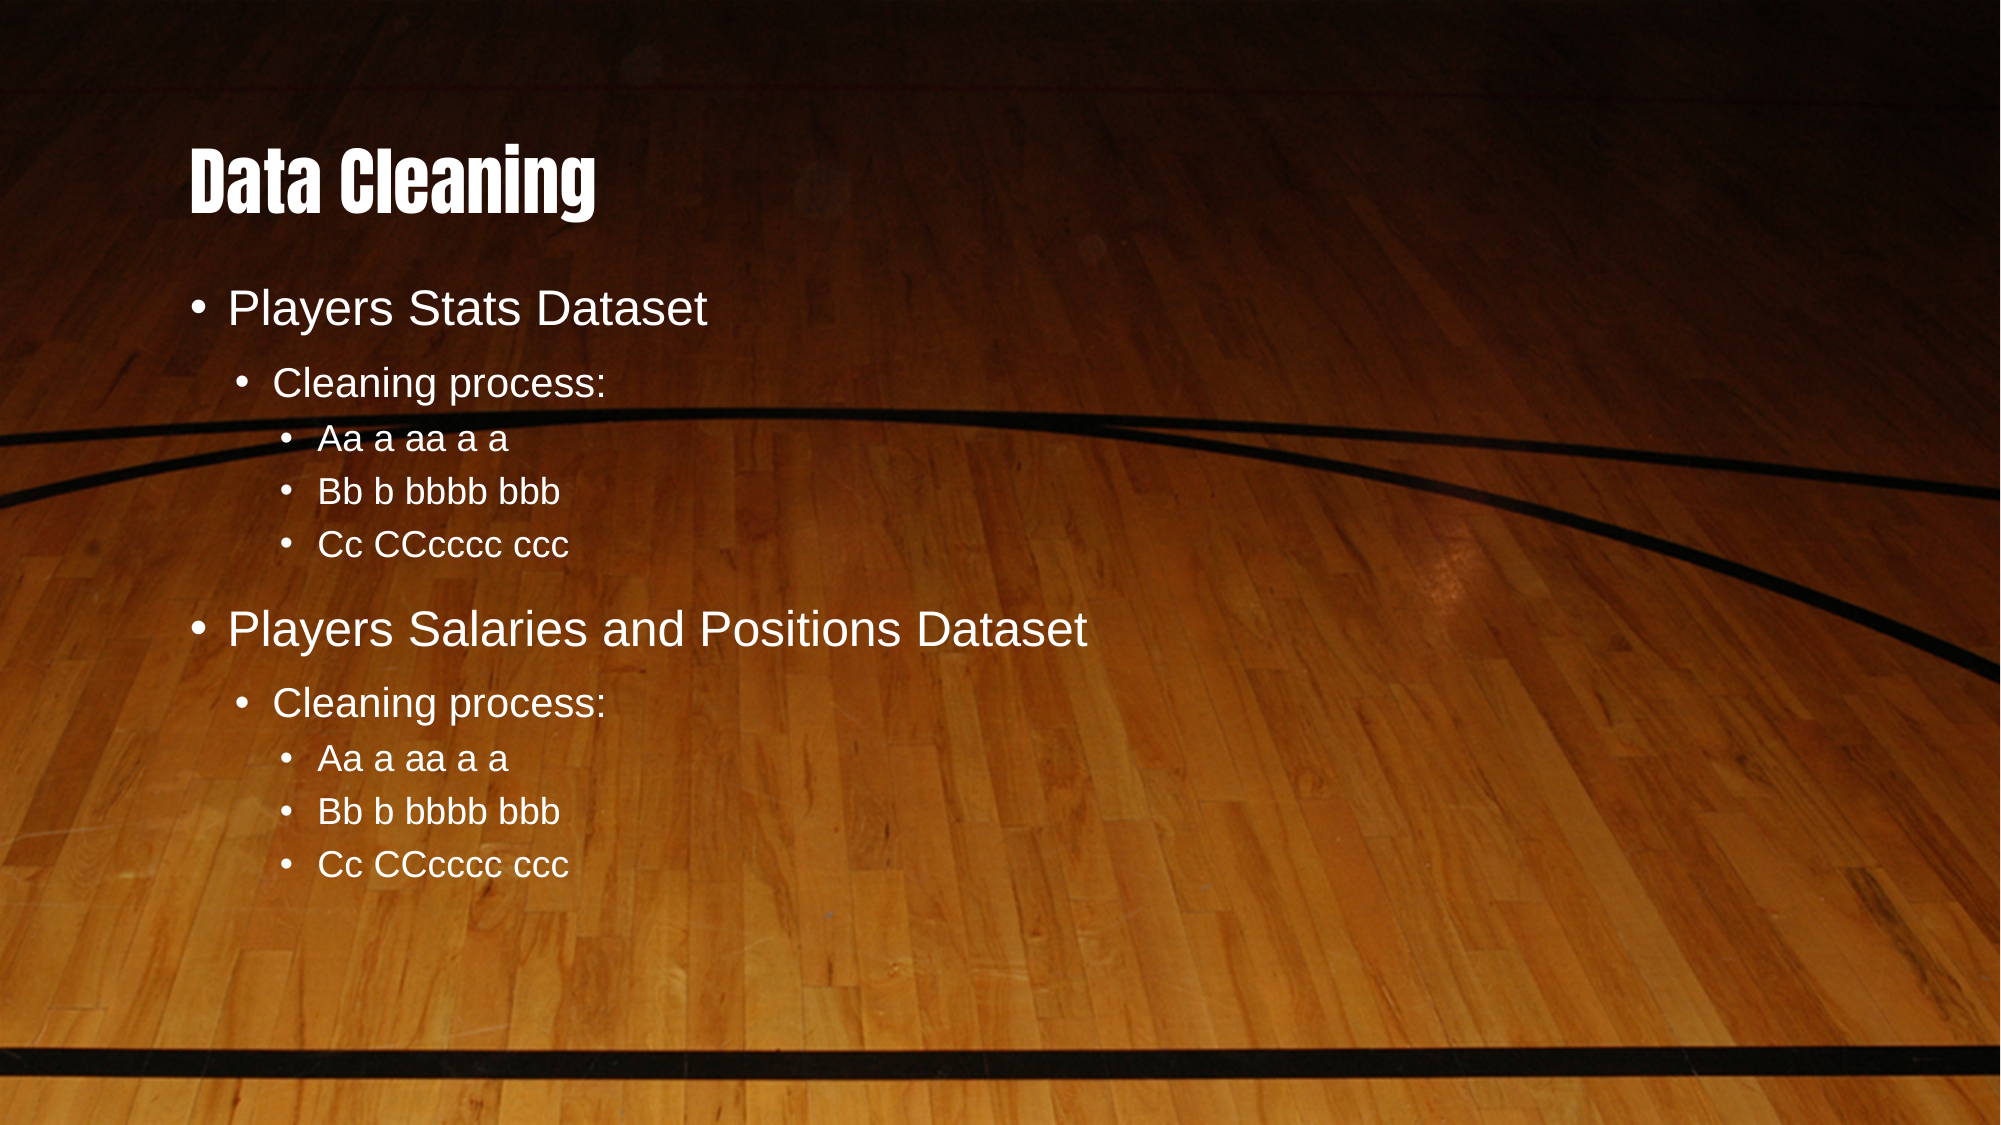

# Data Cleaning
Players Stats Dataset
Cleaning process:
Aa a aa a a
Bb b bbbb bbb
Cc CCcccc ccc
Players Salaries and Positions Dataset
Cleaning process:
Aa a aa a a
Bb b bbbb bbb
Cc CCcccc ccc